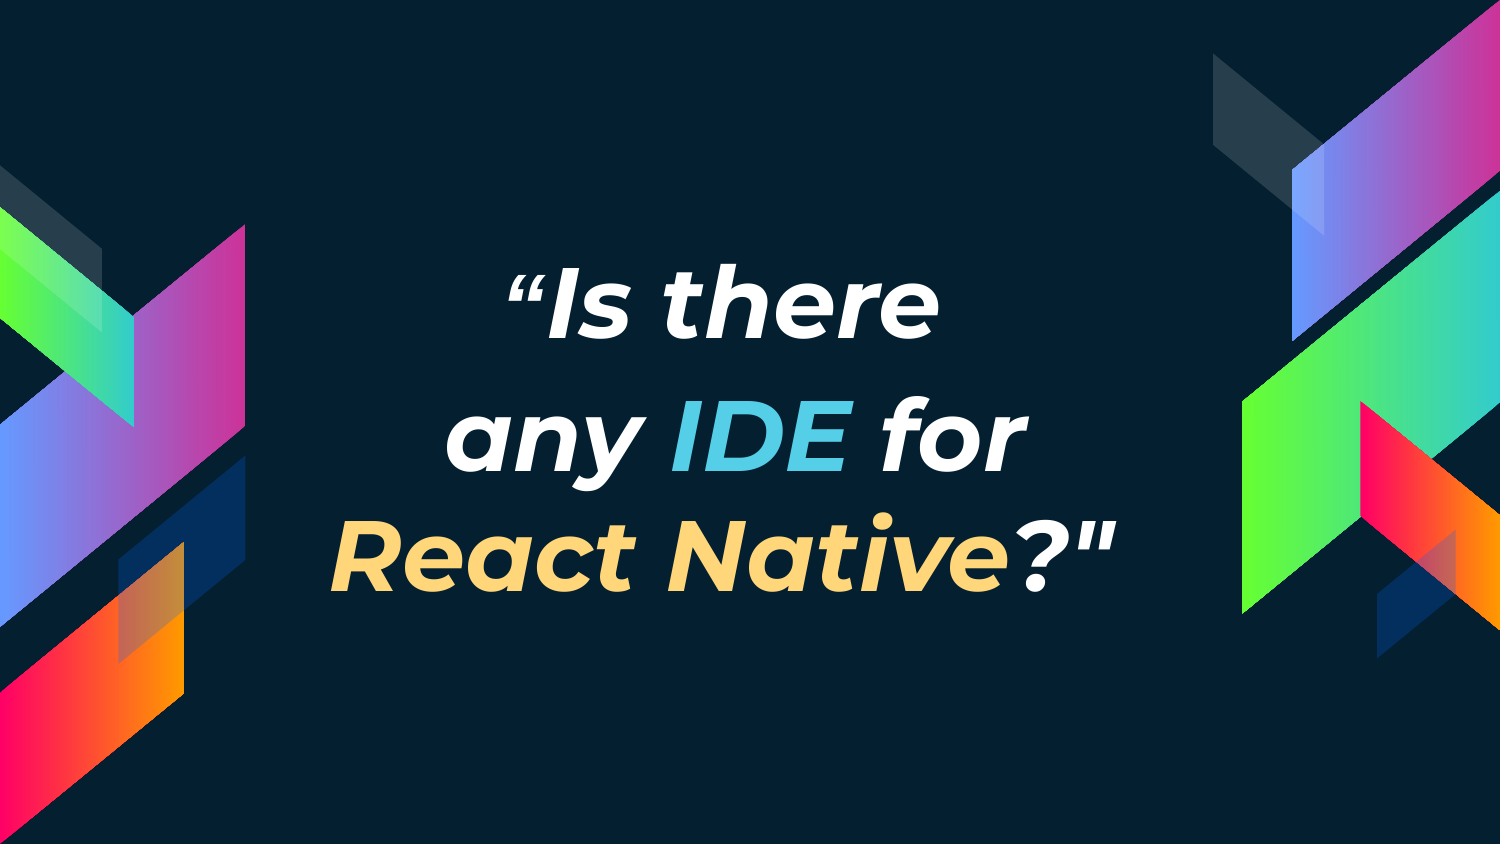

“Is there
any IDE for
React Native?"